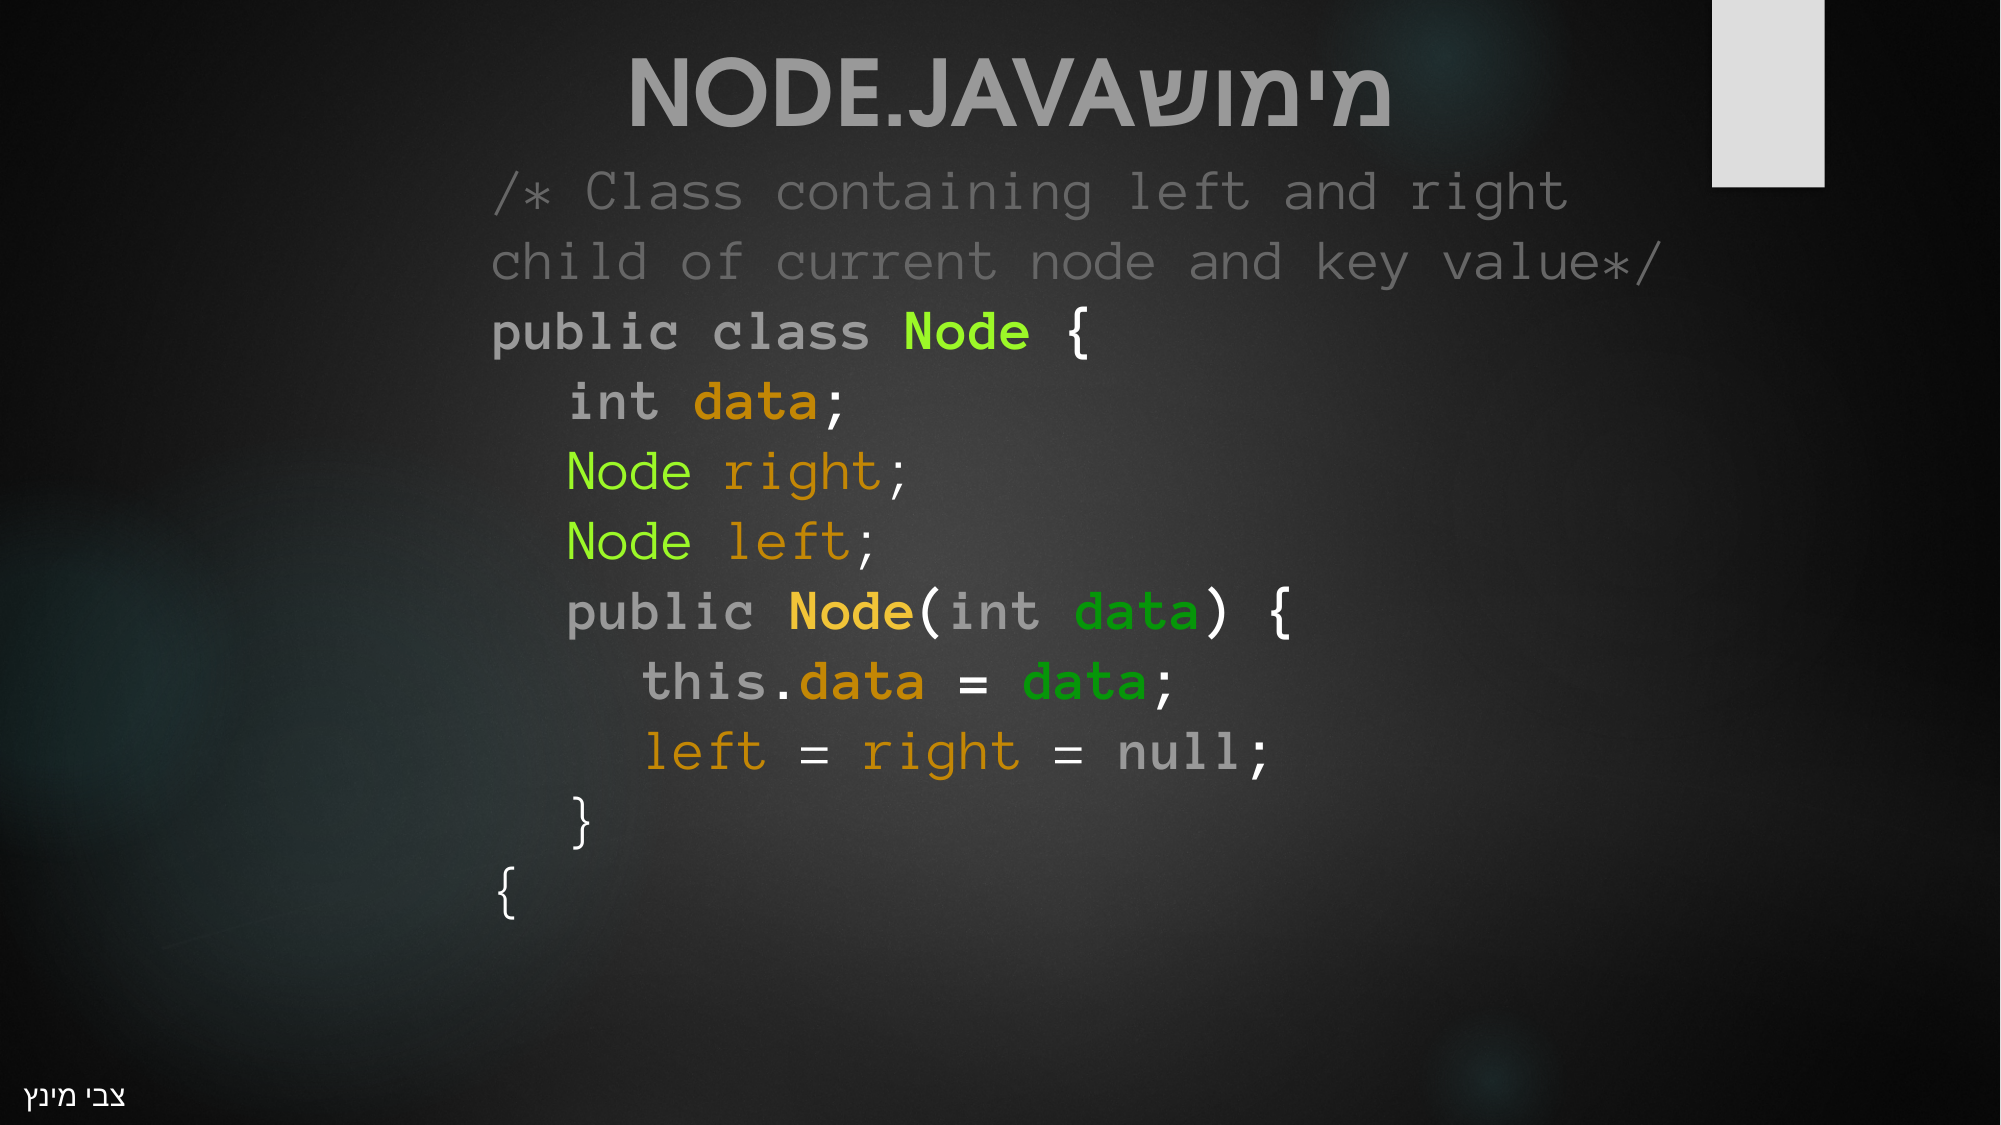

מימושNode.java
/* Class containing left and right child of current node and key value*/
public class Node {
int data;
Node right;
Node left;
public Node(int data) {
this.data = data;
left = right = null;
}
{

צבי מינץ